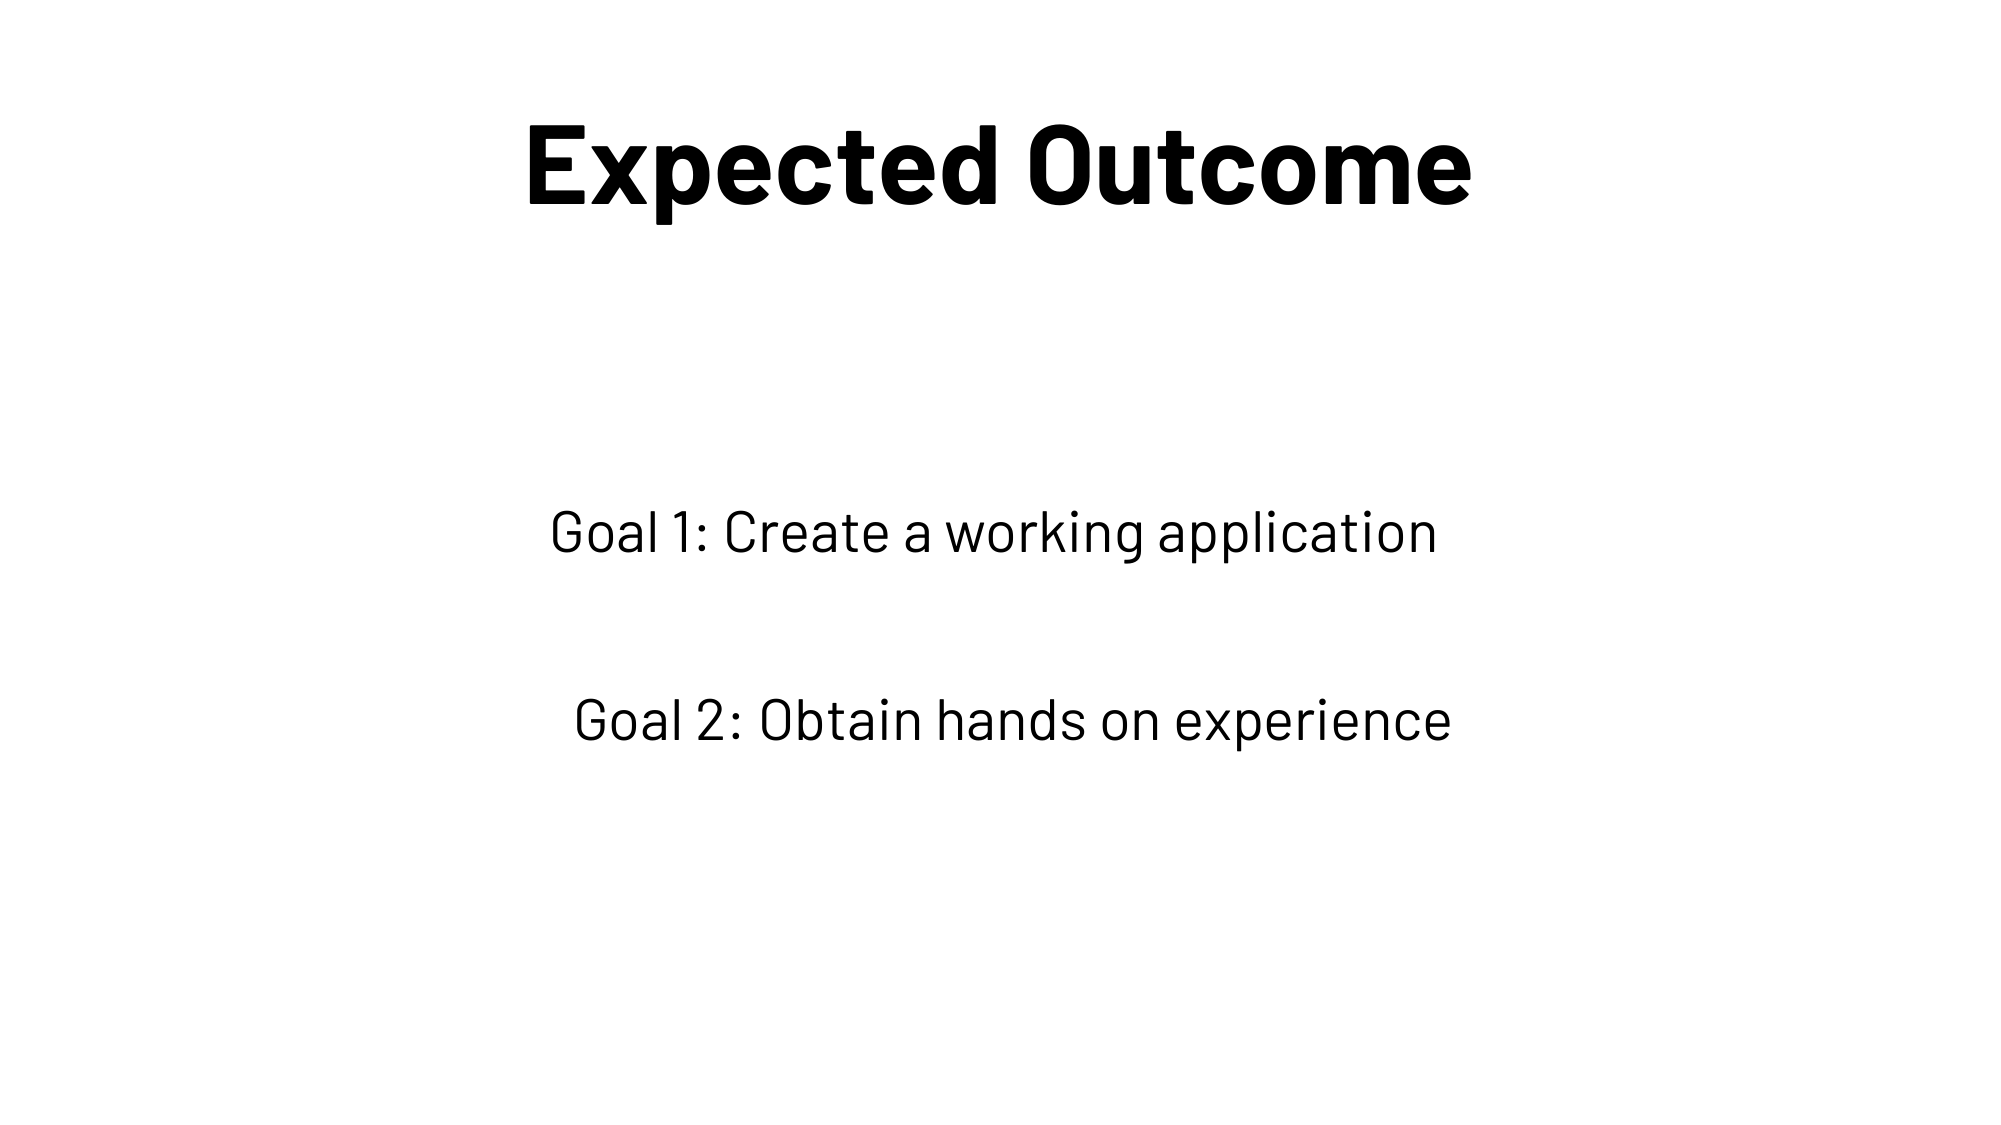

# Expected Outcome
A that can
Goal 1: Create a working application

Goal 2: Obtain hands on experience